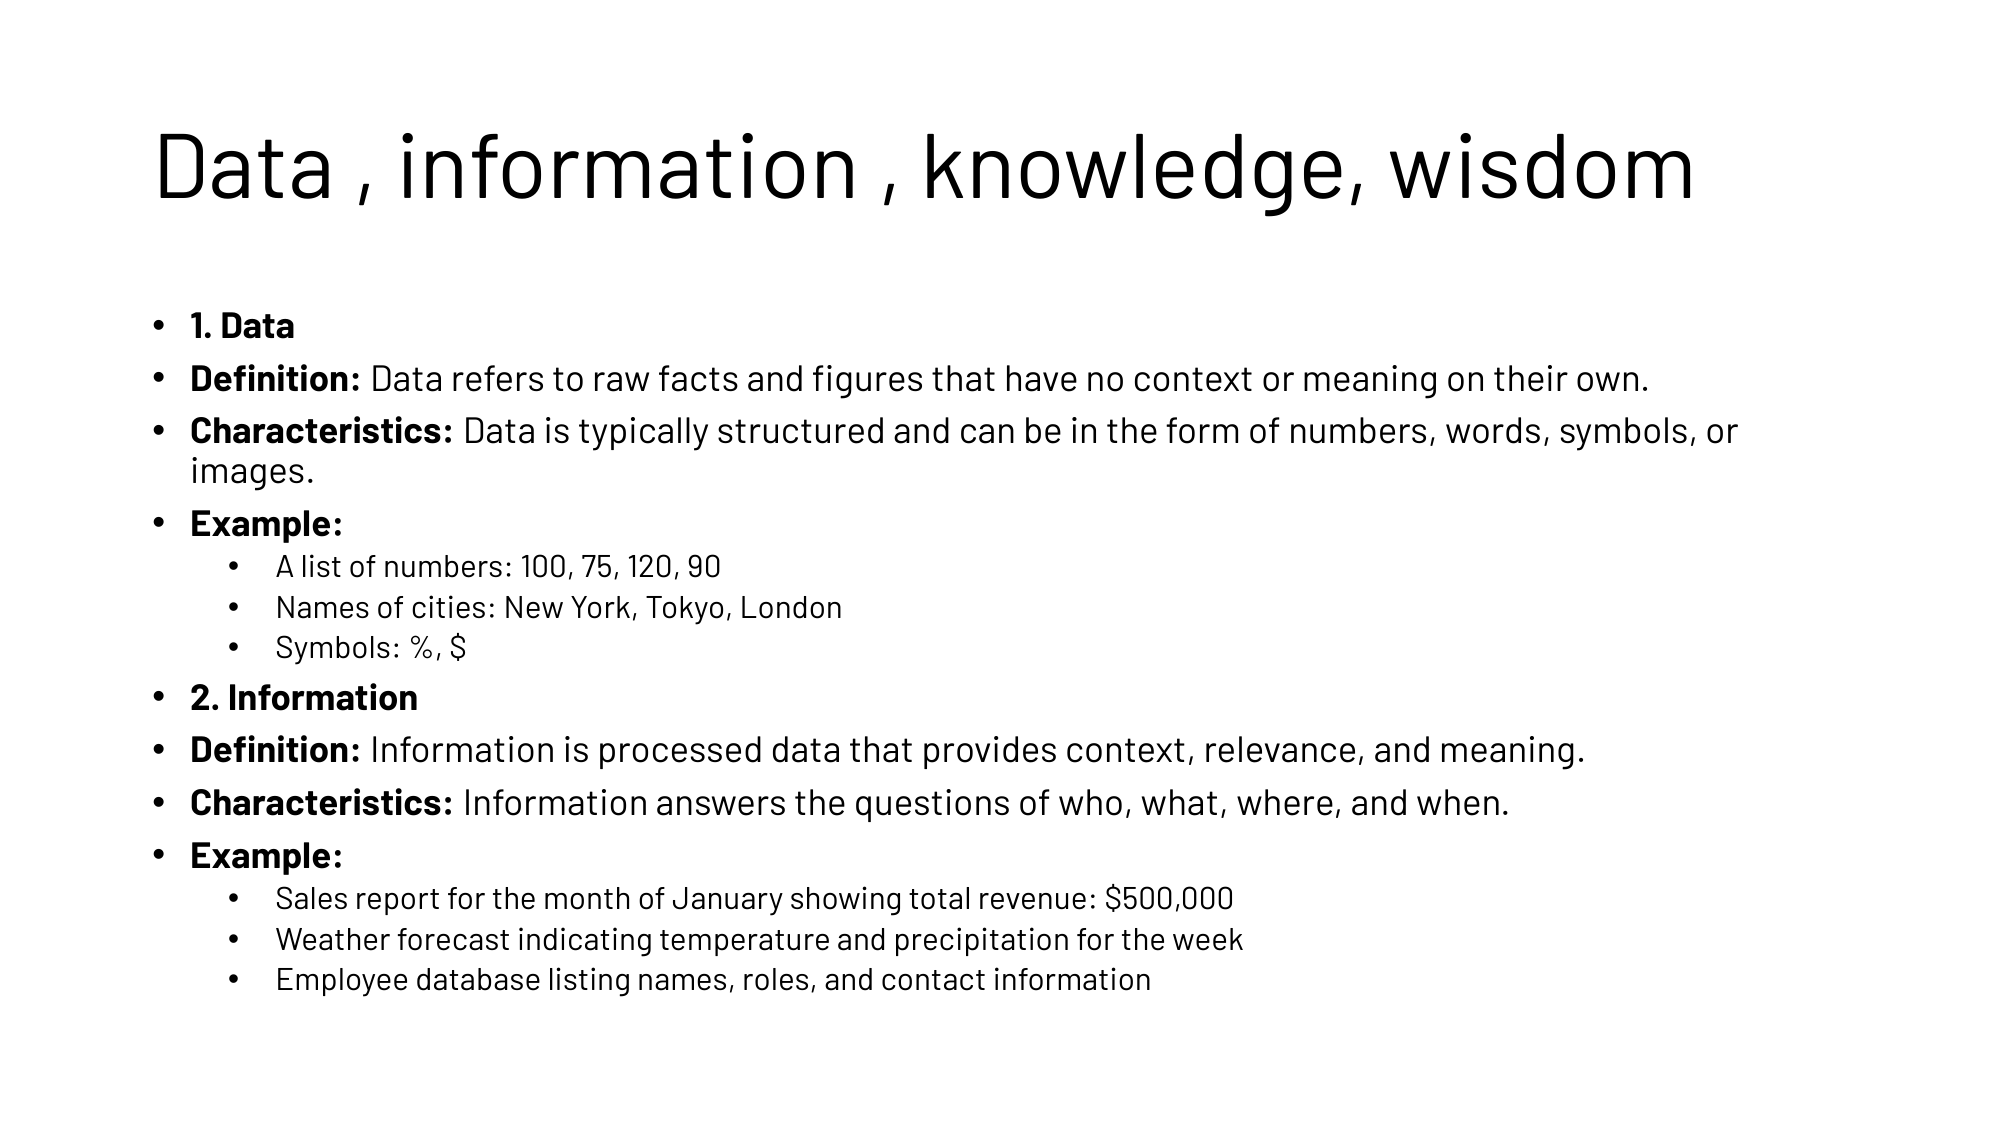

# Data , information , knowledge, wisdom
1. Data
Definition: Data refers to raw facts and figures that have no context or meaning on their own.
Characteristics: Data is typically structured and can be in the form of numbers, words, symbols, or images.
Example:
A list of numbers: 100, 75, 120, 90
Names of cities: New York, Tokyo, London
Symbols: %, $
2. Information
Definition: Information is processed data that provides context, relevance, and meaning.
Characteristics: Information answers the questions of who, what, where, and when.
Example:
Sales report for the month of January showing total revenue: $500,000
Weather forecast indicating temperature and precipitation for the week
Employee database listing names, roles, and contact information